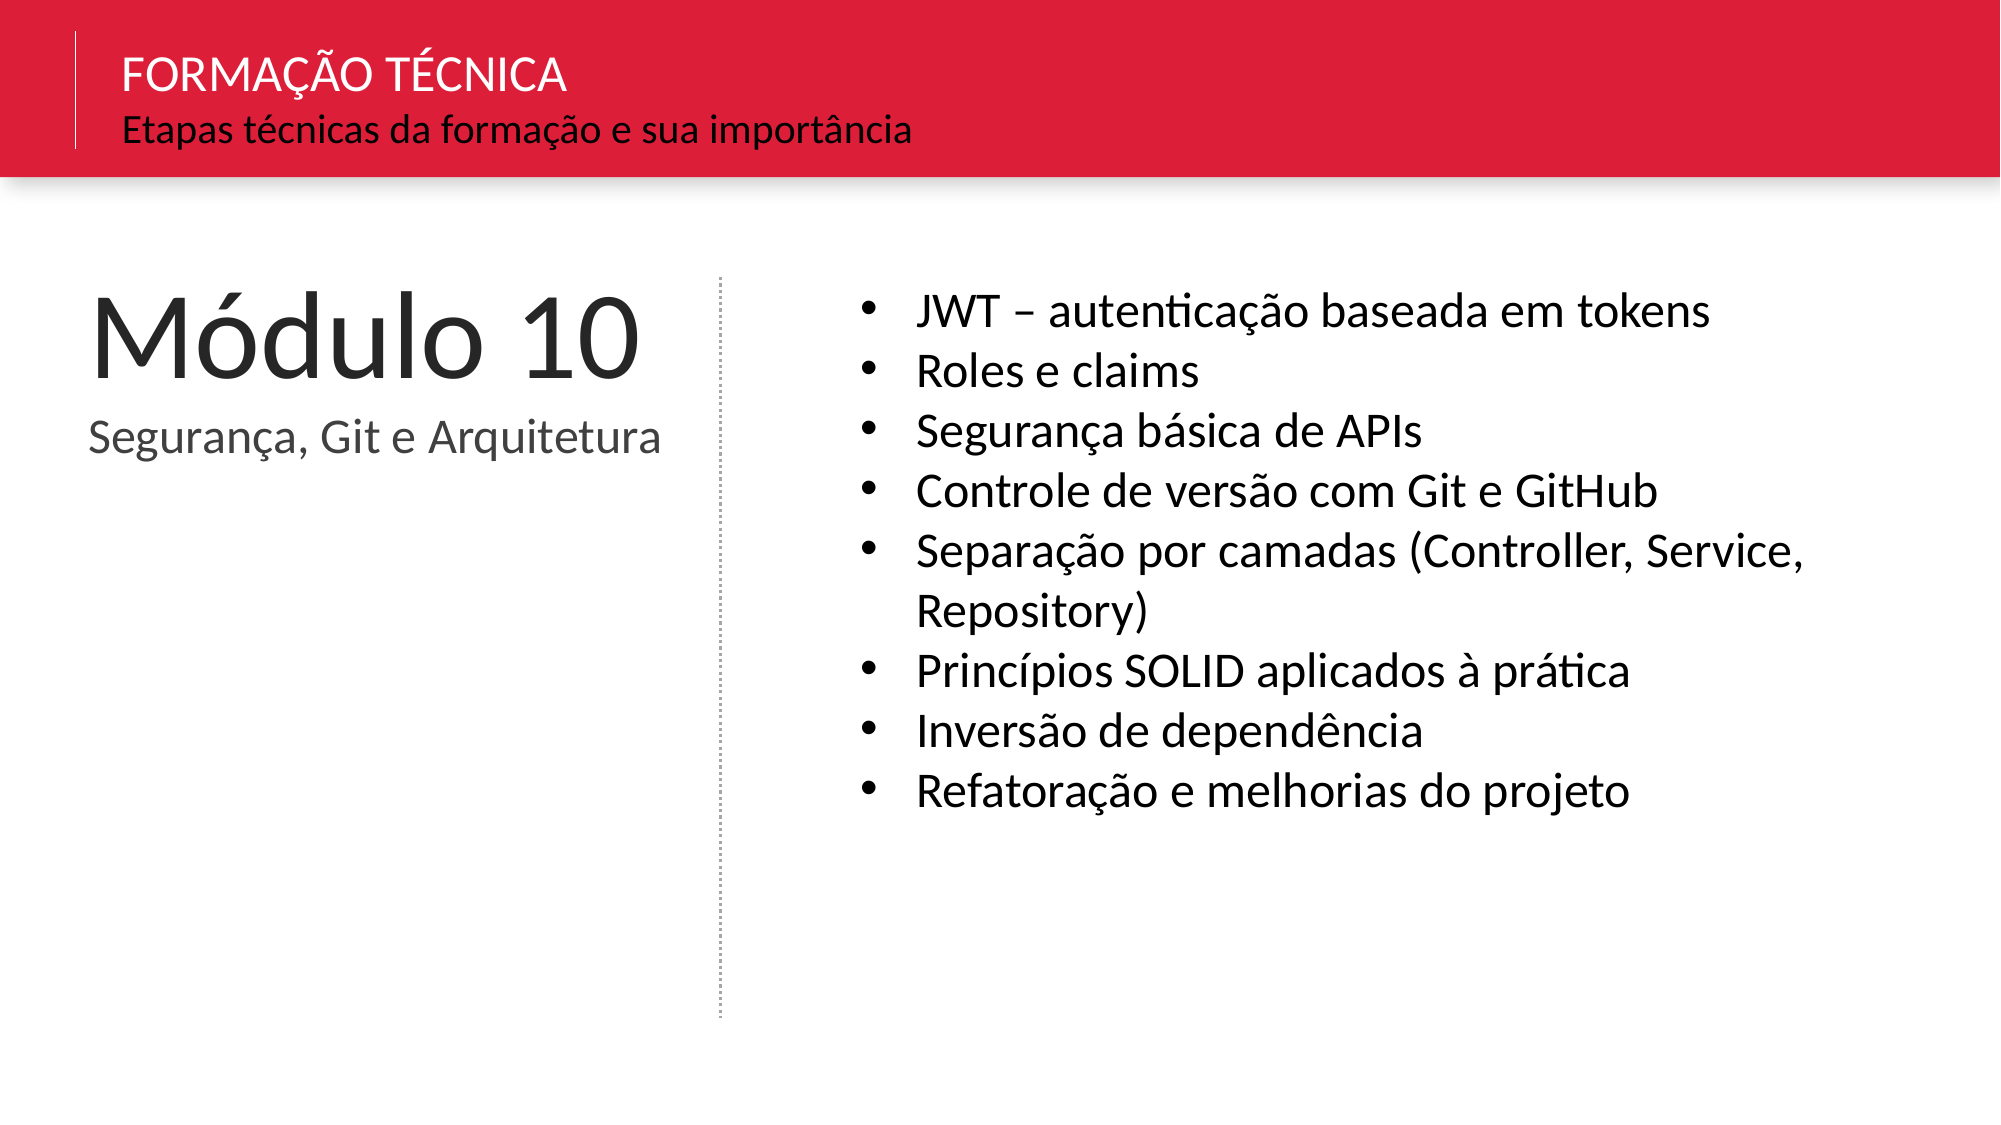

FORMAÇÃO TÉCNICA
Etapas técnicas da formação e sua importância
Módulo 10
Segurança, Git e Arquitetura
JWT – autenticação baseada em tokens
Roles e claims
Segurança básica de APIs
Controle de versão com Git e GitHub
Separação por camadas (Controller, Service, Repository)
Princípios SOLID aplicados à prática
Inversão de dependência
Refatoração e melhorias do projeto